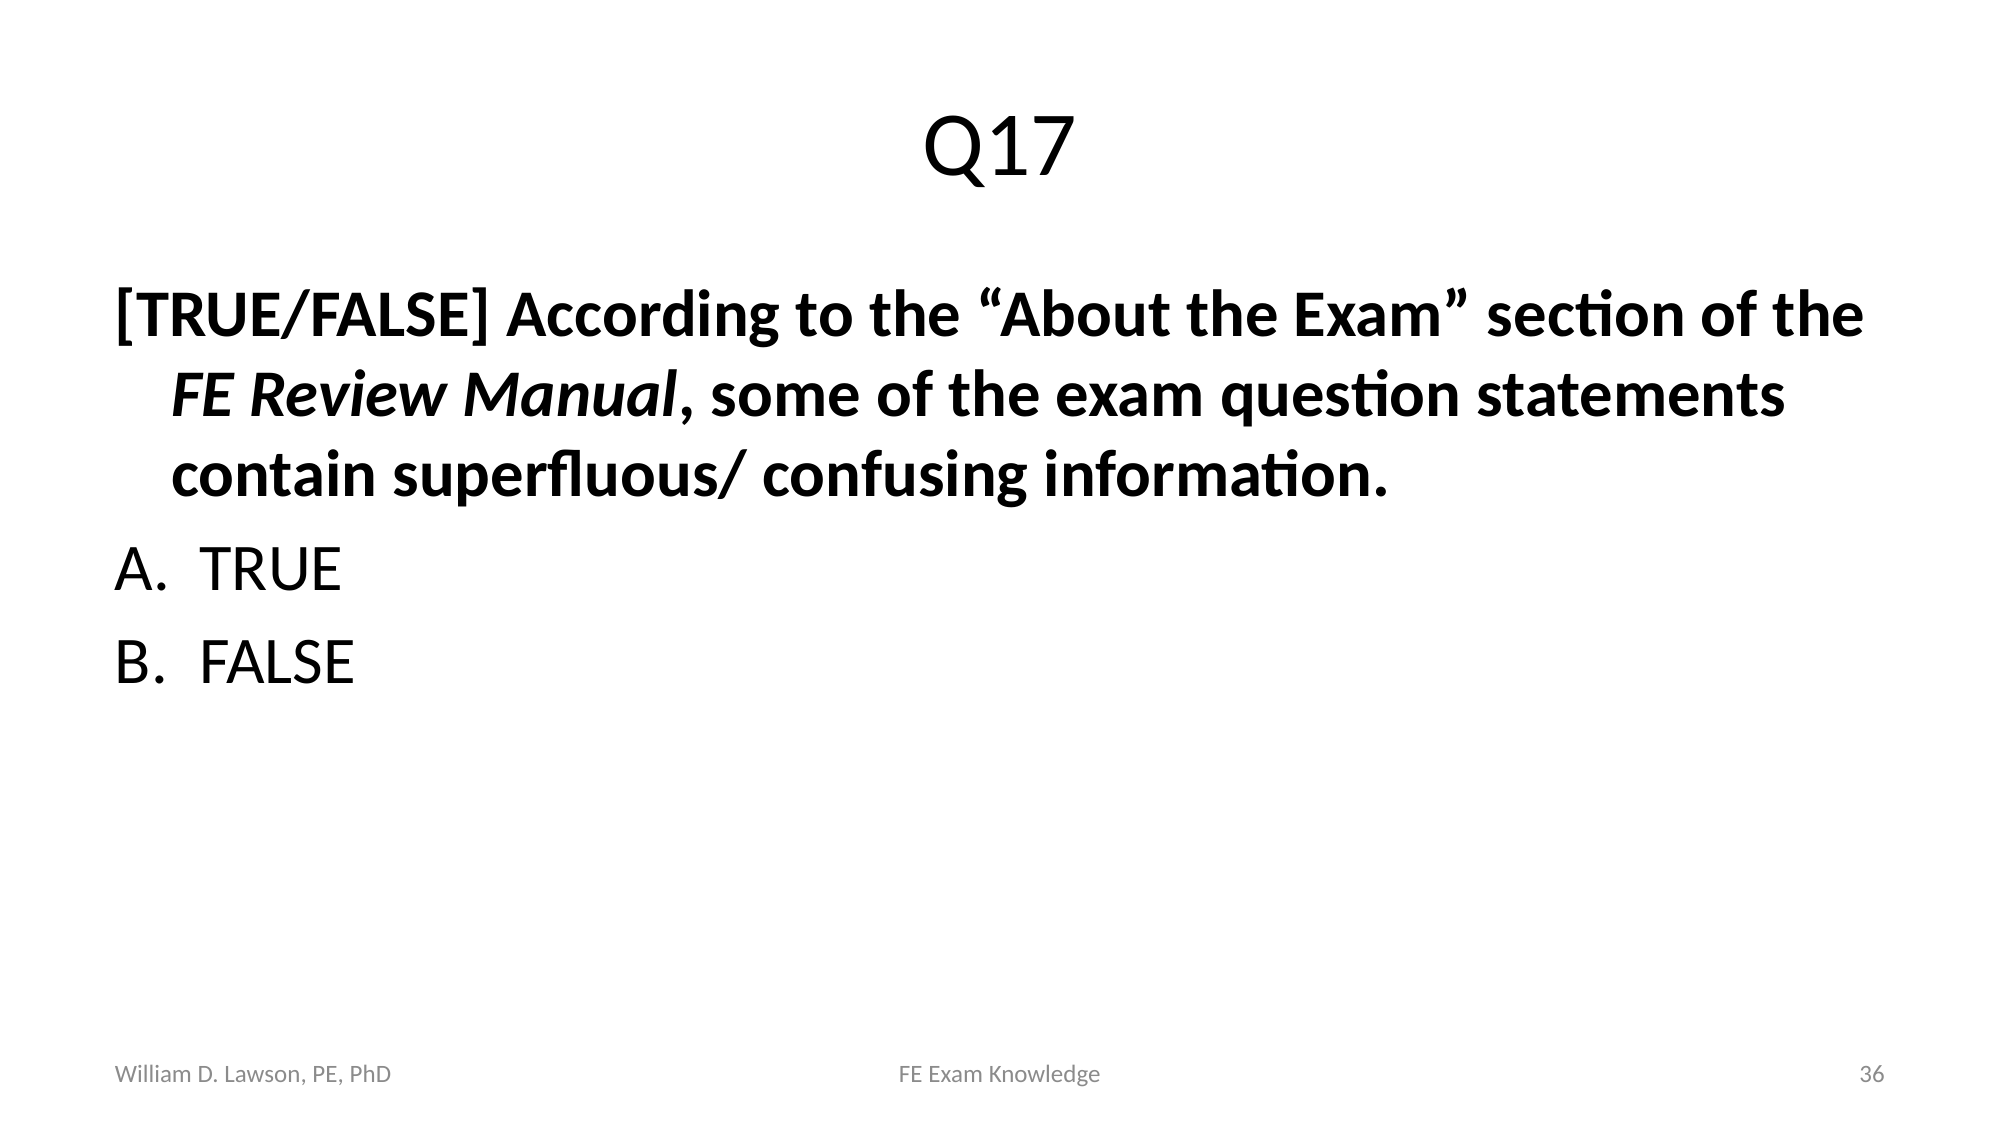

# Q17
[TRUE/FALSE] According to the “About the Exam” section of the FE Review Manual, some of the exam question statements contain superfluous/ confusing information.
TRUE
FALSE

William D. Lawson, PE, PhD
FE Exam Knowledge
36